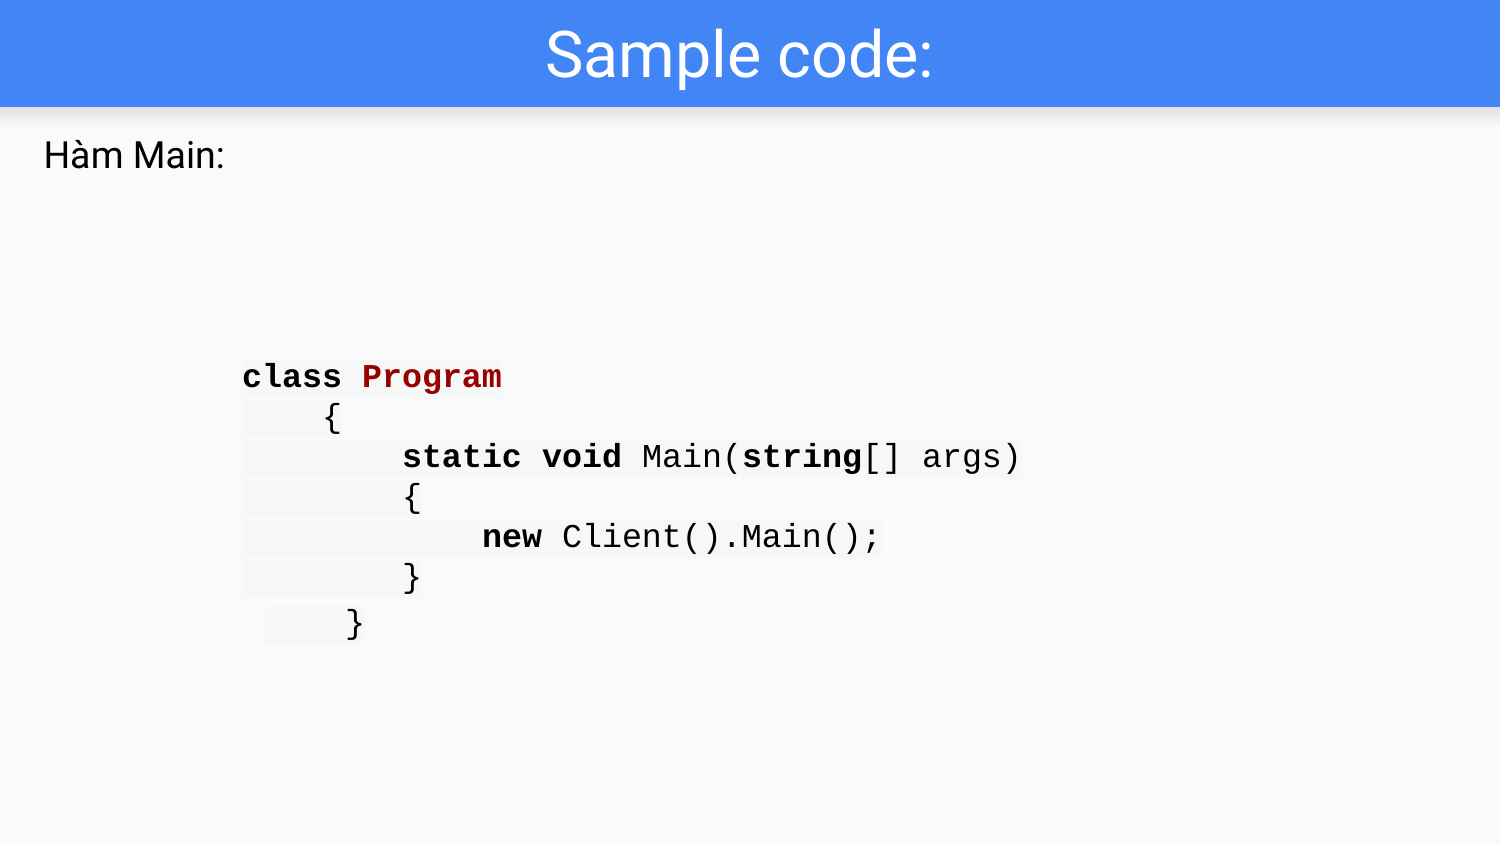

# Sample code:
Hàm Main:
class Program
    {
        static void Main(string[] args)
        {
            new Client().Main();
        }
    }